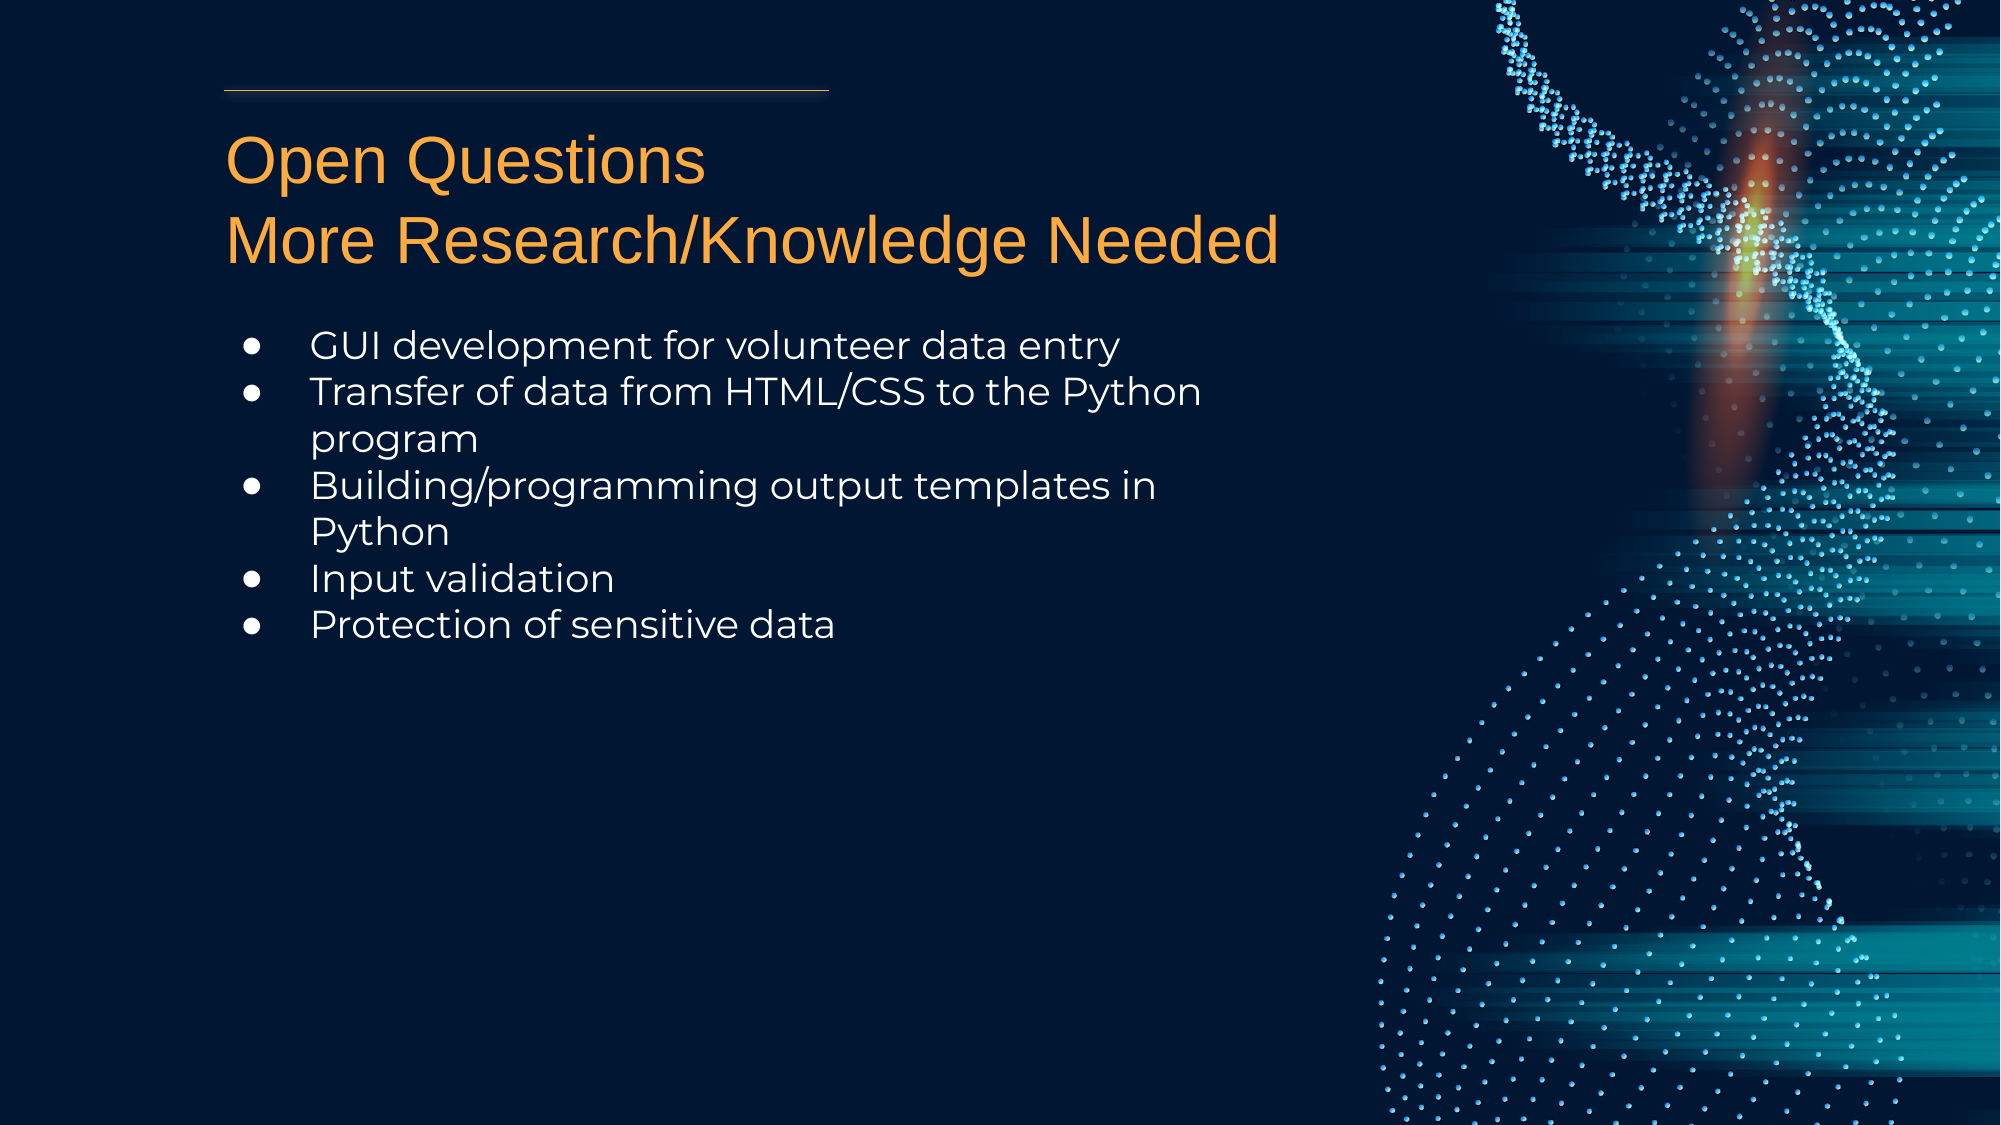

# Open Questions More Research/Knowledge Needed
GUI development for volunteer data entry
Transfer of data from HTML/CSS to the Python program
Building/programming output templates in Python
Input validation
Protection of sensitive data